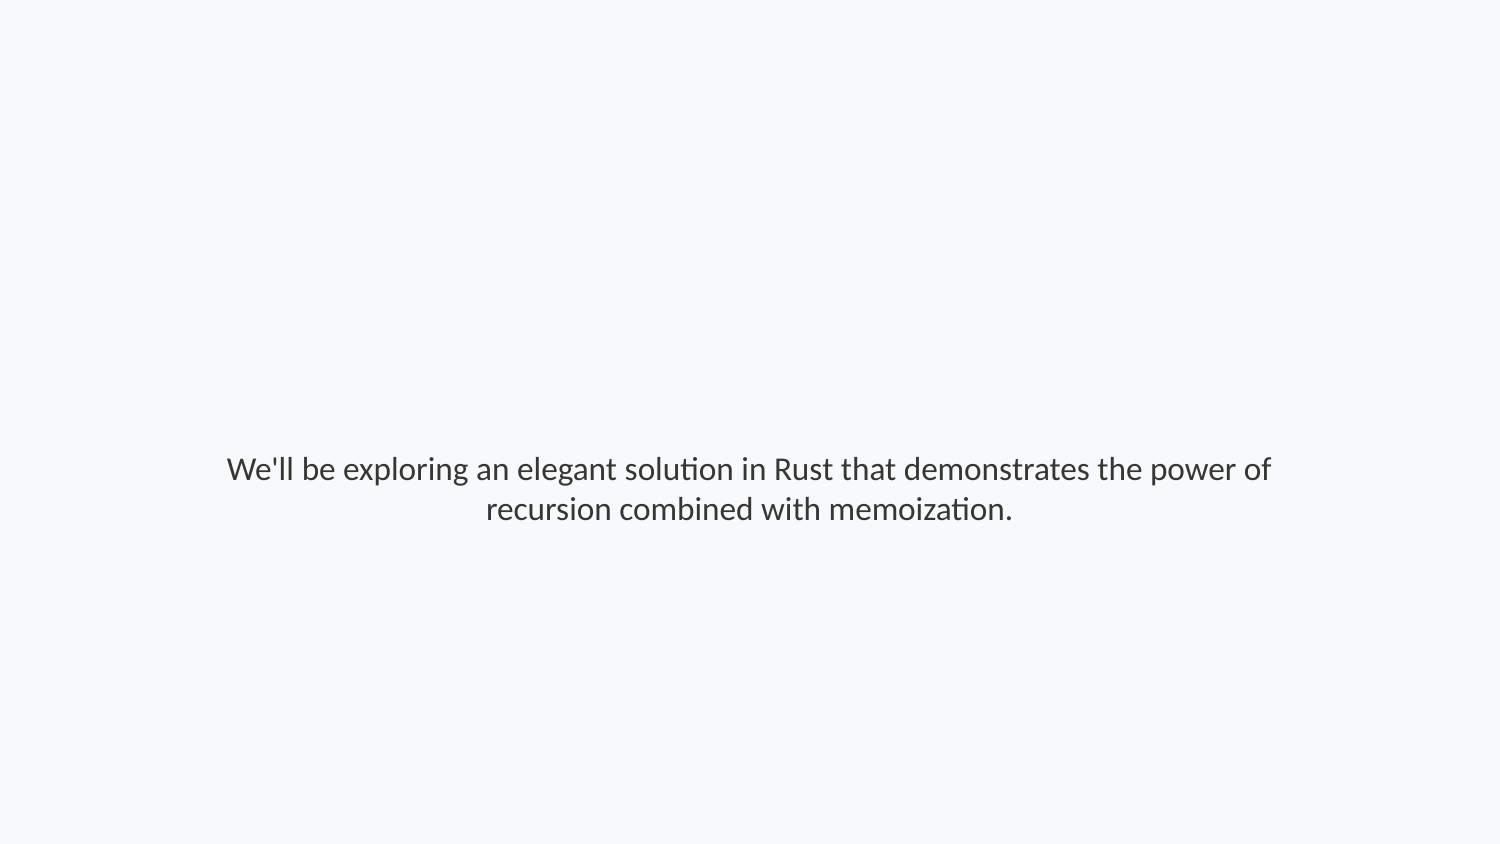

We'll be exploring an elegant solution in Rust that demonstrates the power of recursion combined with memoization.
Step 4 of 264